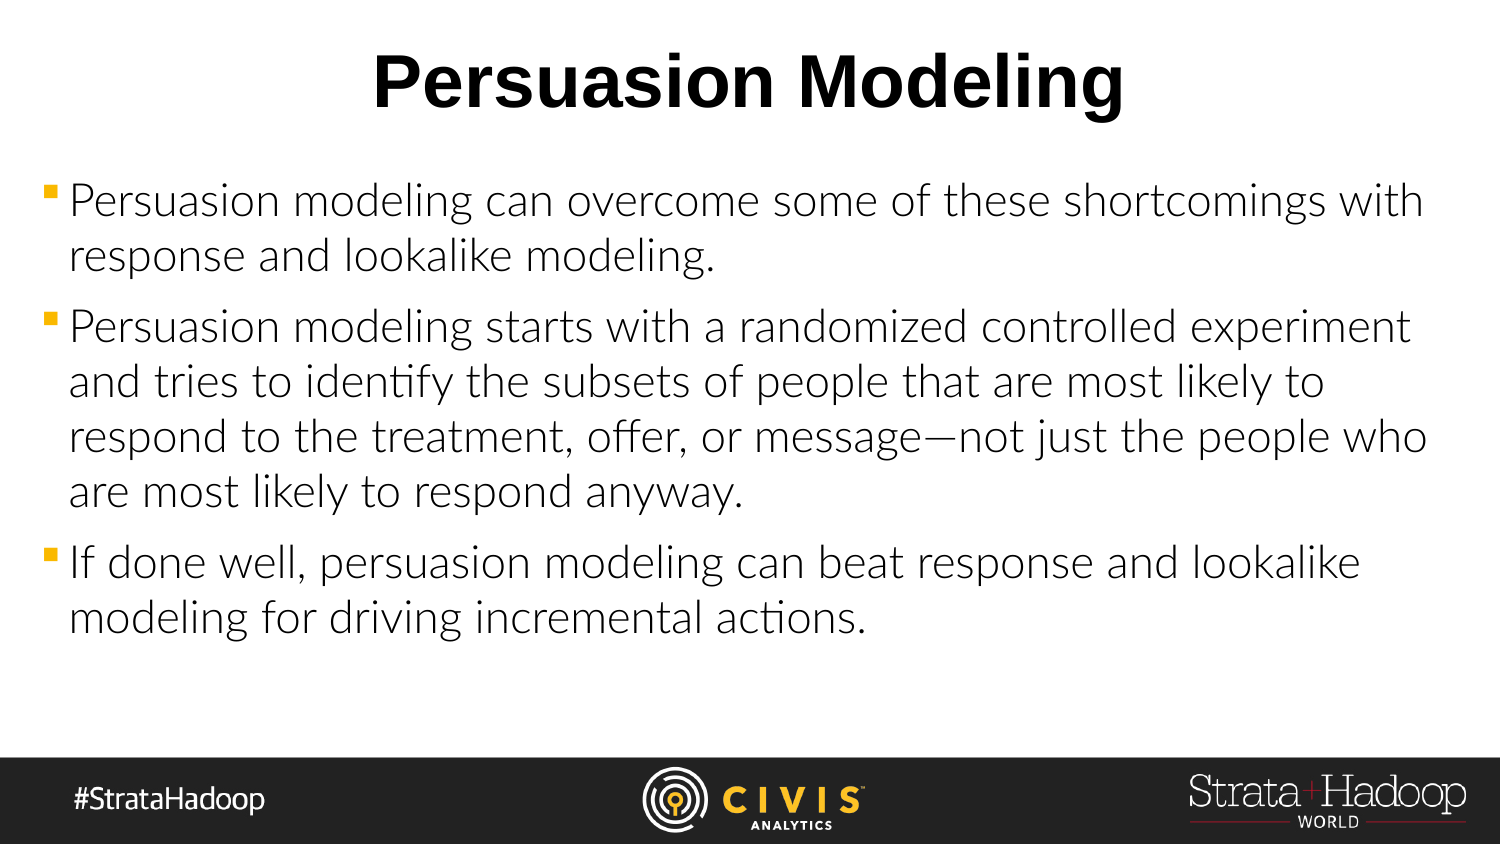

# Persuasion Modeling
Persuasion modeling can overcome some of these shortcomings with response and lookalike modeling.
Persuasion modeling starts with a randomized controlled experiment and tries to identify the subsets of people that are most likely to respond to the treatment, offer, or message—not just the people who are most likely to respond anyway.
If done well, persuasion modeling can beat response and lookalike modeling for driving incremental actions.